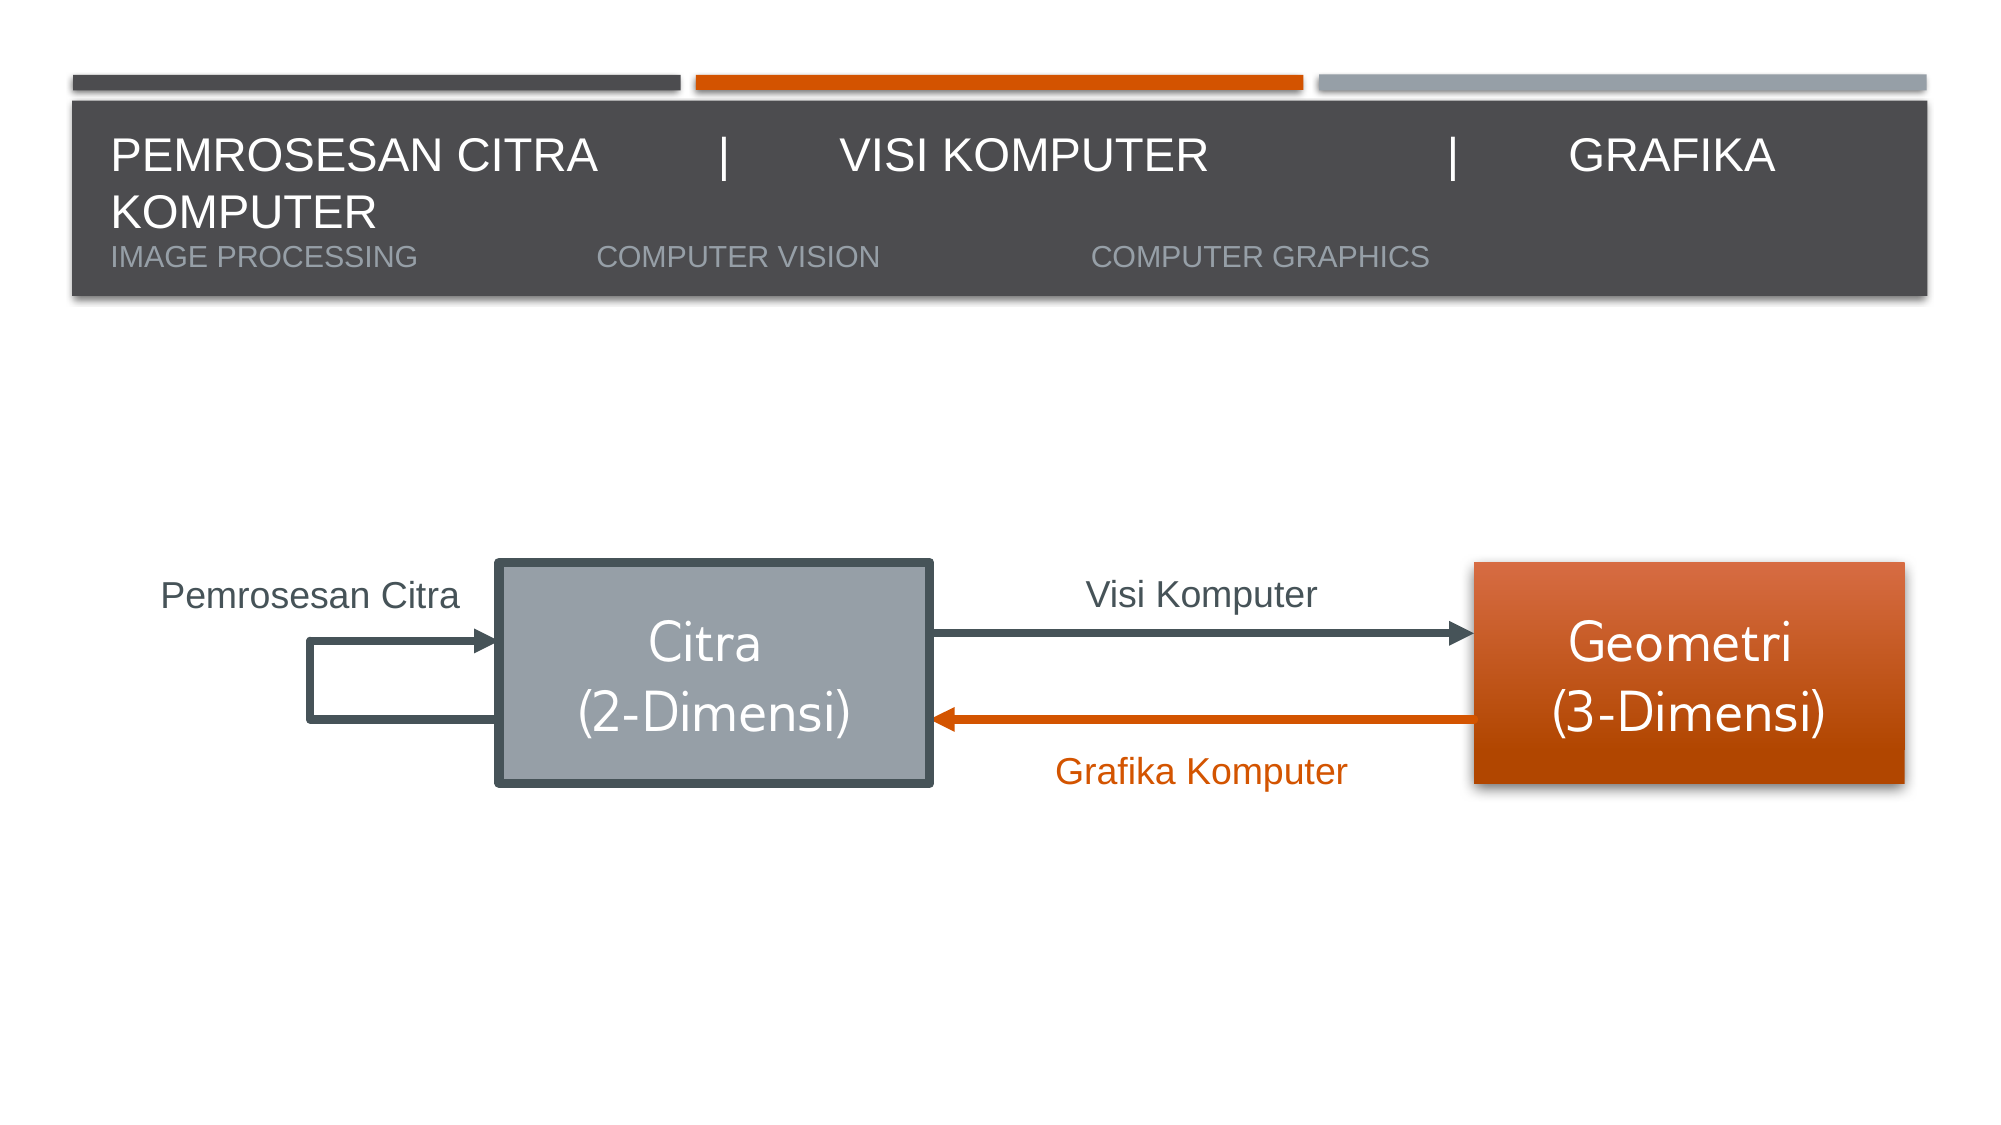

# Pemrosesan Citra  	|  	Visi Komputer  		|  	Grafika Komputer image processing  			     	computer vision 		    		 computer graphics
Citra
(2-Dimensi)
Visi Komputer
Geometri
(3-Dimensi)
Pemrosesan Citra
Grafika Komputer